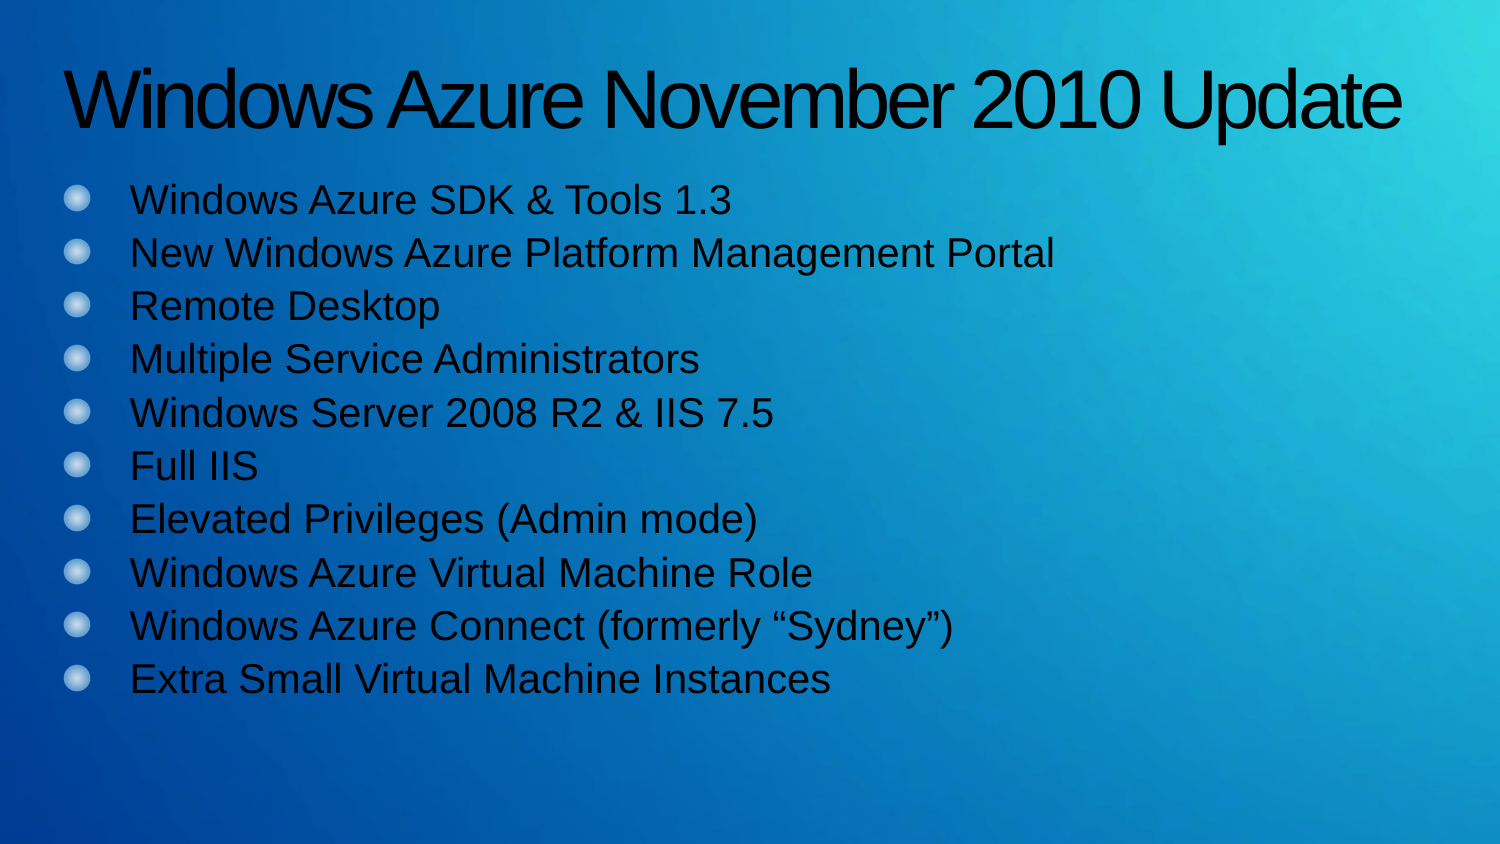

# Windows Azure November 2010 Update
Windows Azure SDK & Tools 1.3
New Windows Azure Platform Management Portal
Remote Desktop
Multiple Service Administrators
Windows Server 2008 R2 & IIS 7.5
Full IIS
Elevated Privileges (Admin mode)
Windows Azure Virtual Machine Role
Windows Azure Connect (formerly “Sydney”)
Extra Small Virtual Machine Instances